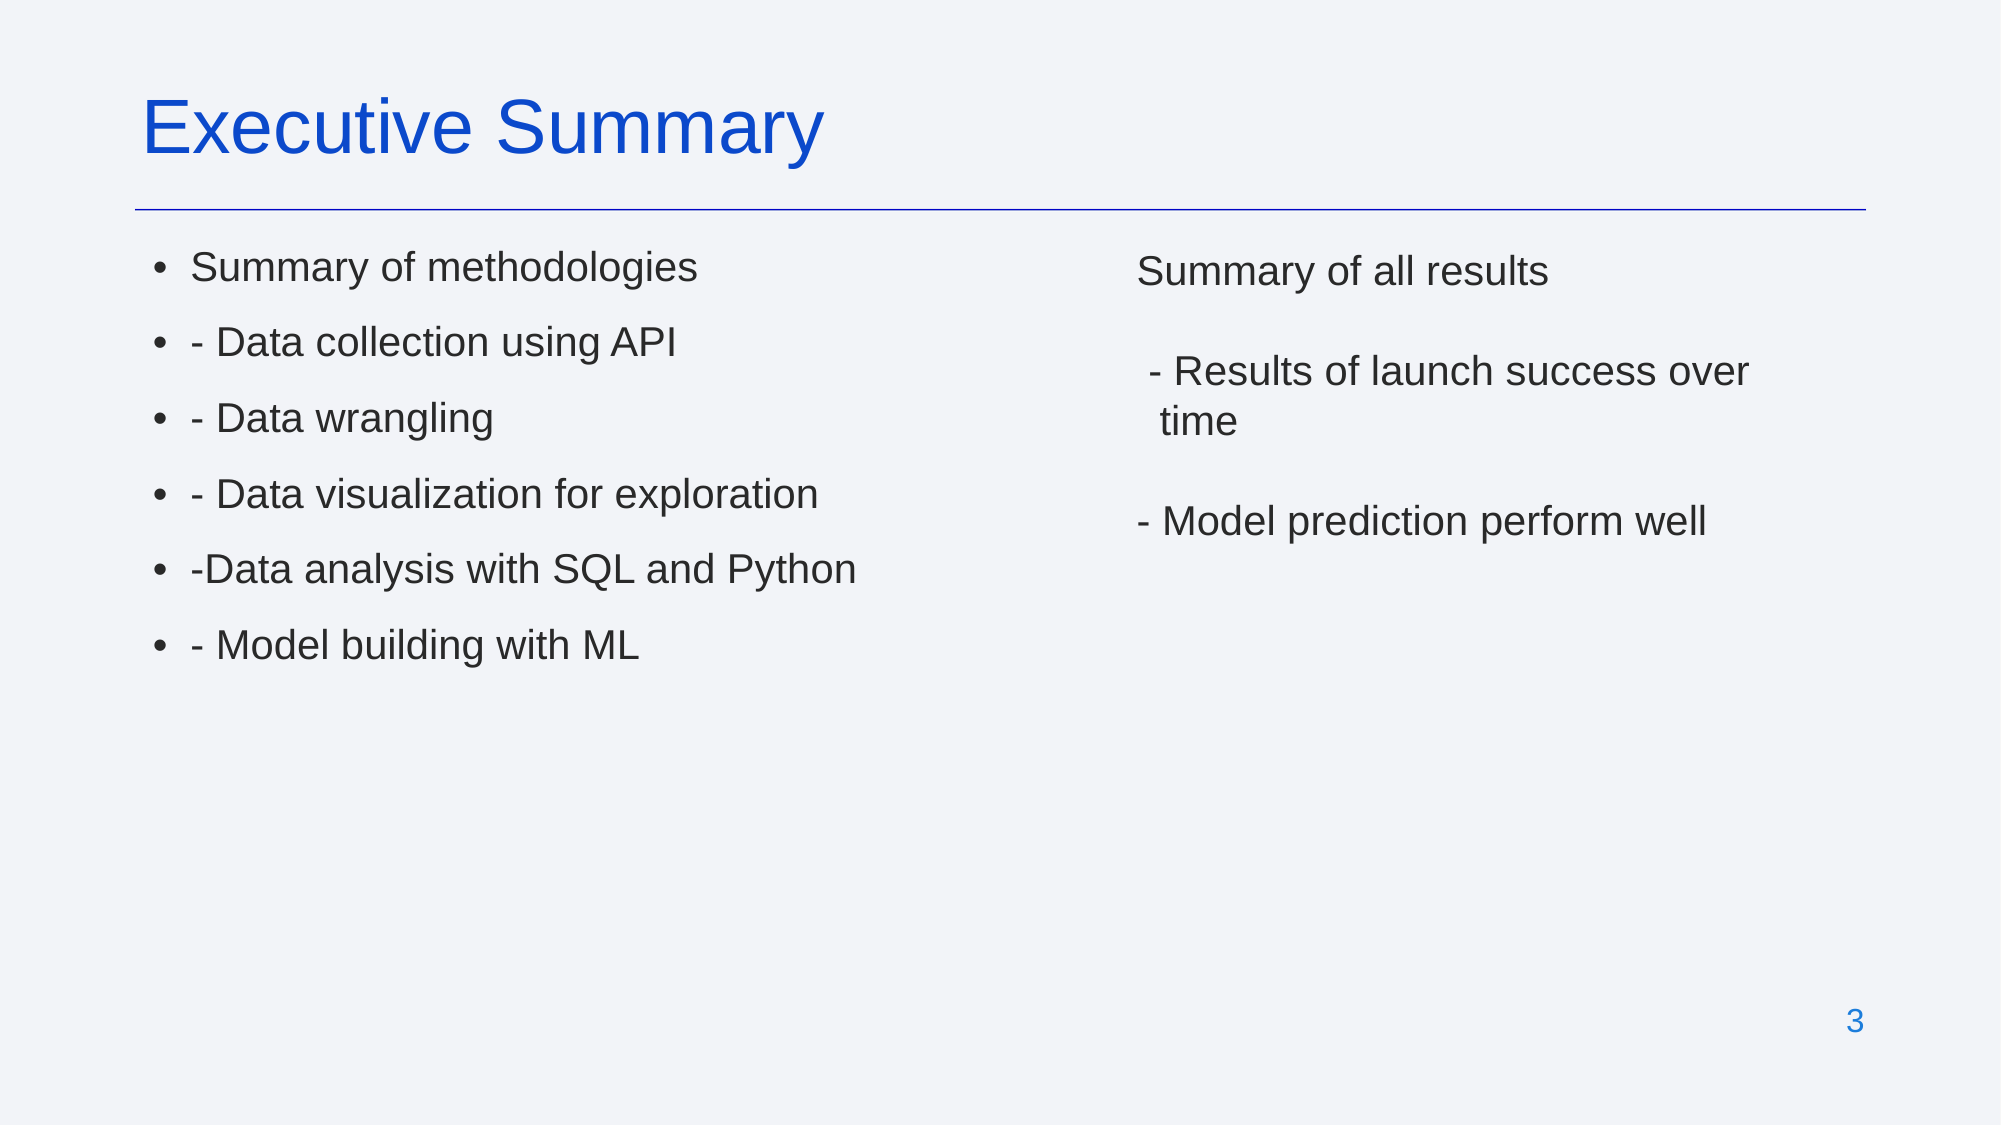

Executive Summary
Summary of methodologies
- Data collection using API
- Data wrangling
- Data visualization for exploration
-Data analysis with SQL and Python
- Model building with ML
Summary of all results

 - Results of launch success over           time

- Model prediction perform well
3